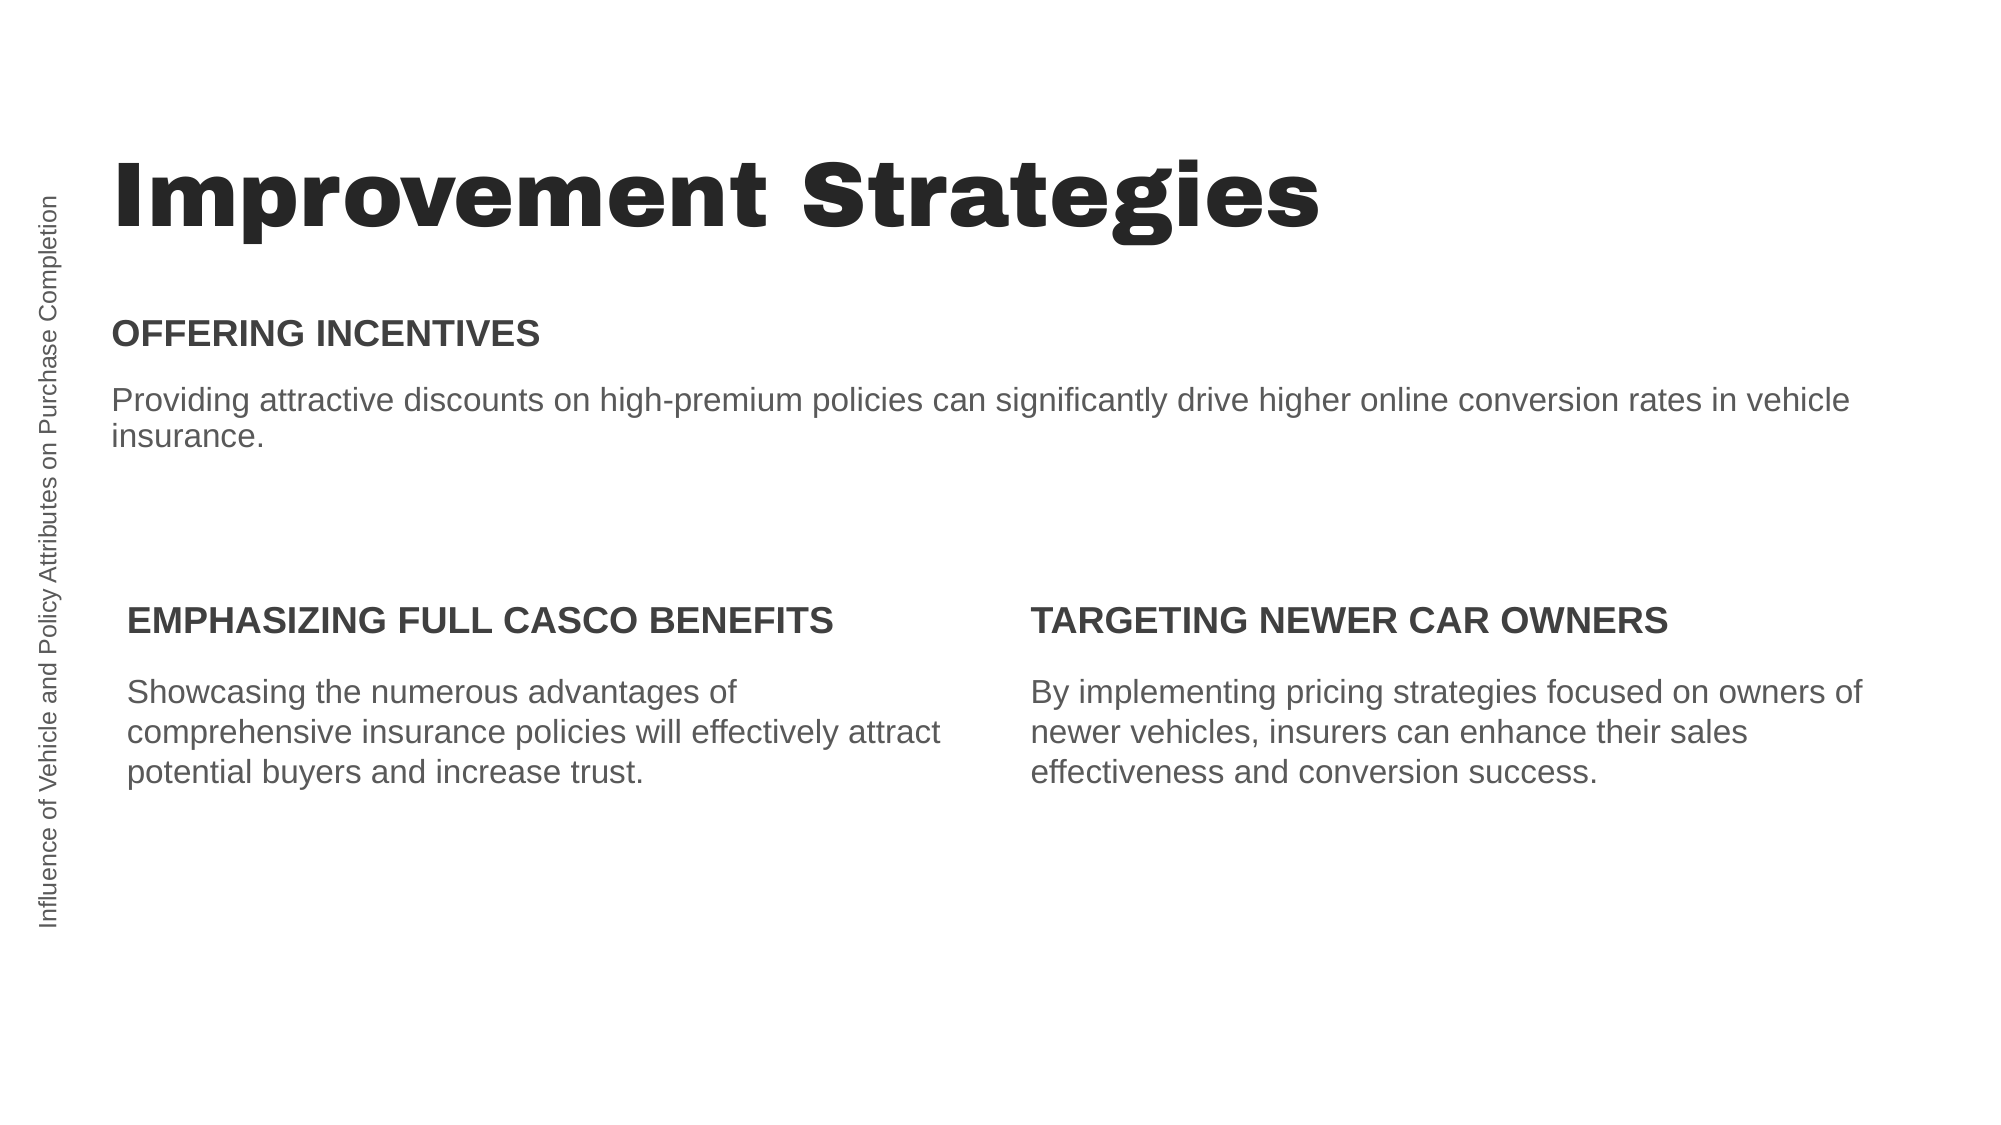

# Improvement Strategies
OFFERING INCENTIVES
Providing attractive discounts on high-premium policies can significantly drive higher online conversion rates in vehicle insurance.
Influence of Vehicle and Policy Attributes on Purchase Completion
EMPHASIZING FULL CASCO BENEFITS
TARGETING NEWER CAR OWNERS
Showcasing the numerous advantages of comprehensive insurance policies will effectively attract potential buyers and increase trust.
By implementing pricing strategies focused on owners of newer vehicles, insurers can enhance their sales effectiveness and conversion success.